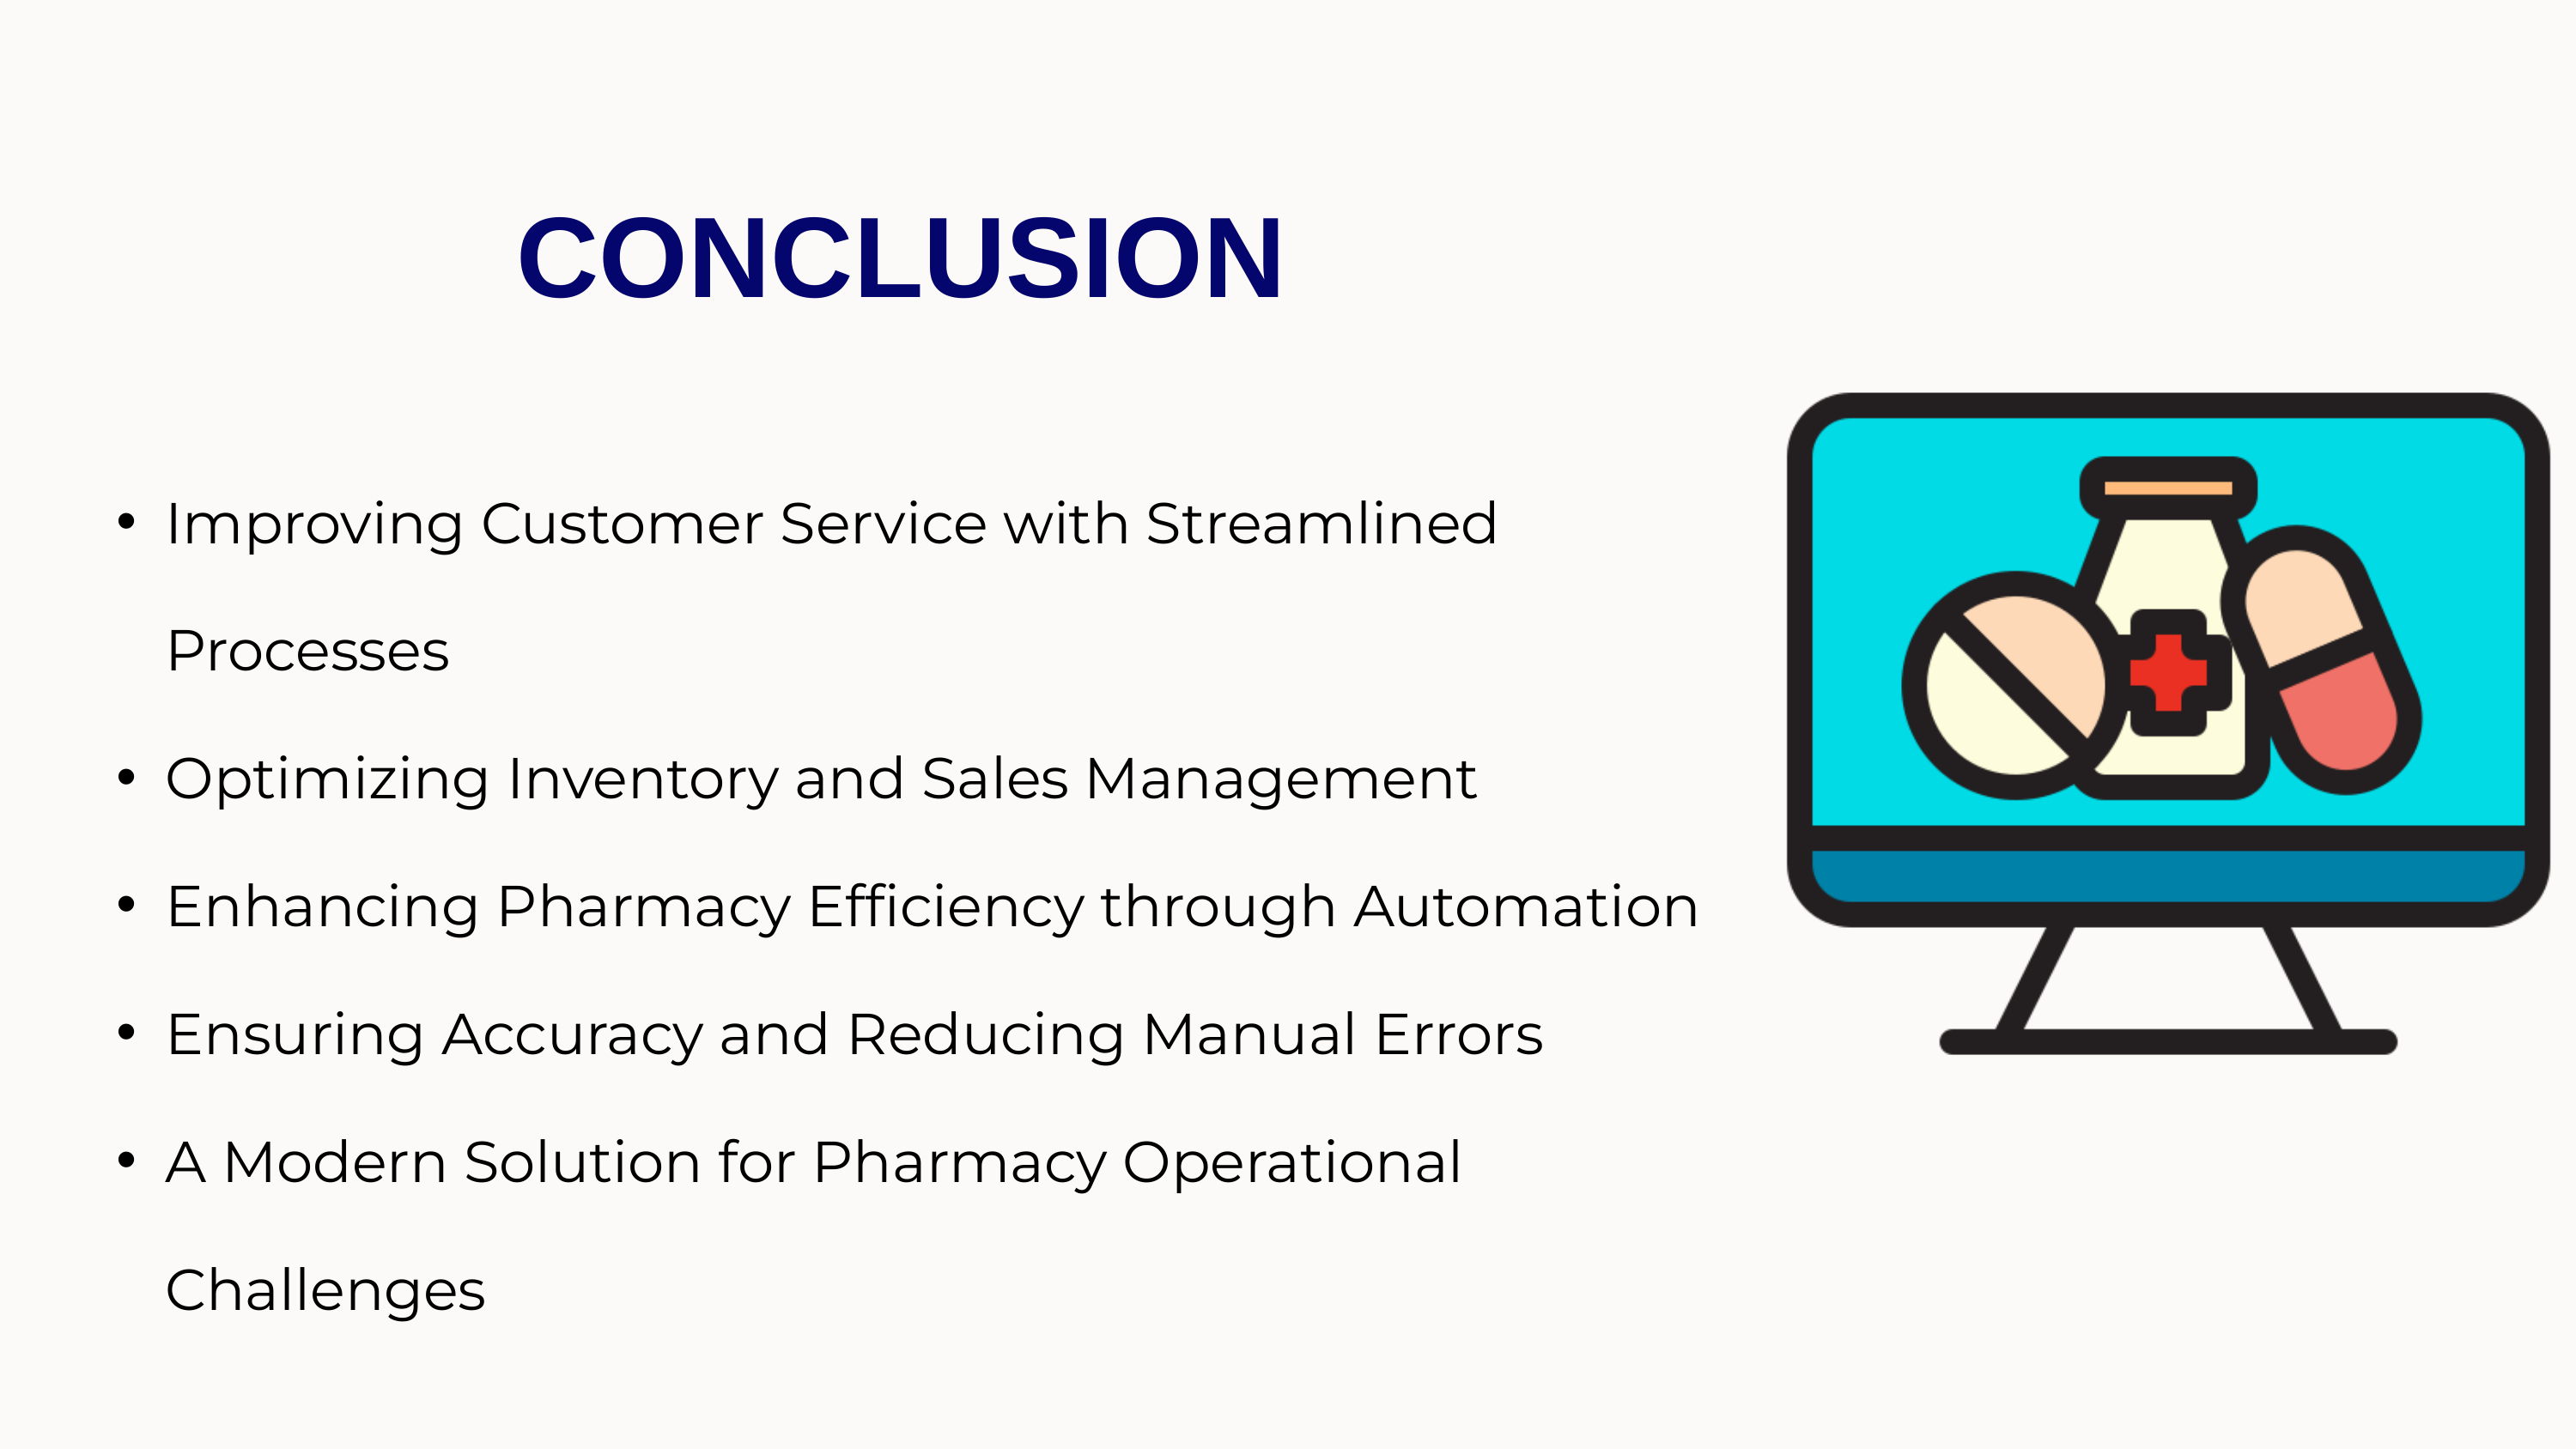

CONCLUSION

Improving Customer Service with Streamlined Processes
Optimizing Inventory and Sales Management
Enhancing Pharmacy Efficiency through Automation
Ensuring Accuracy and Reducing Manual Errors
A Modern Solution for Pharmacy Operational Challenges